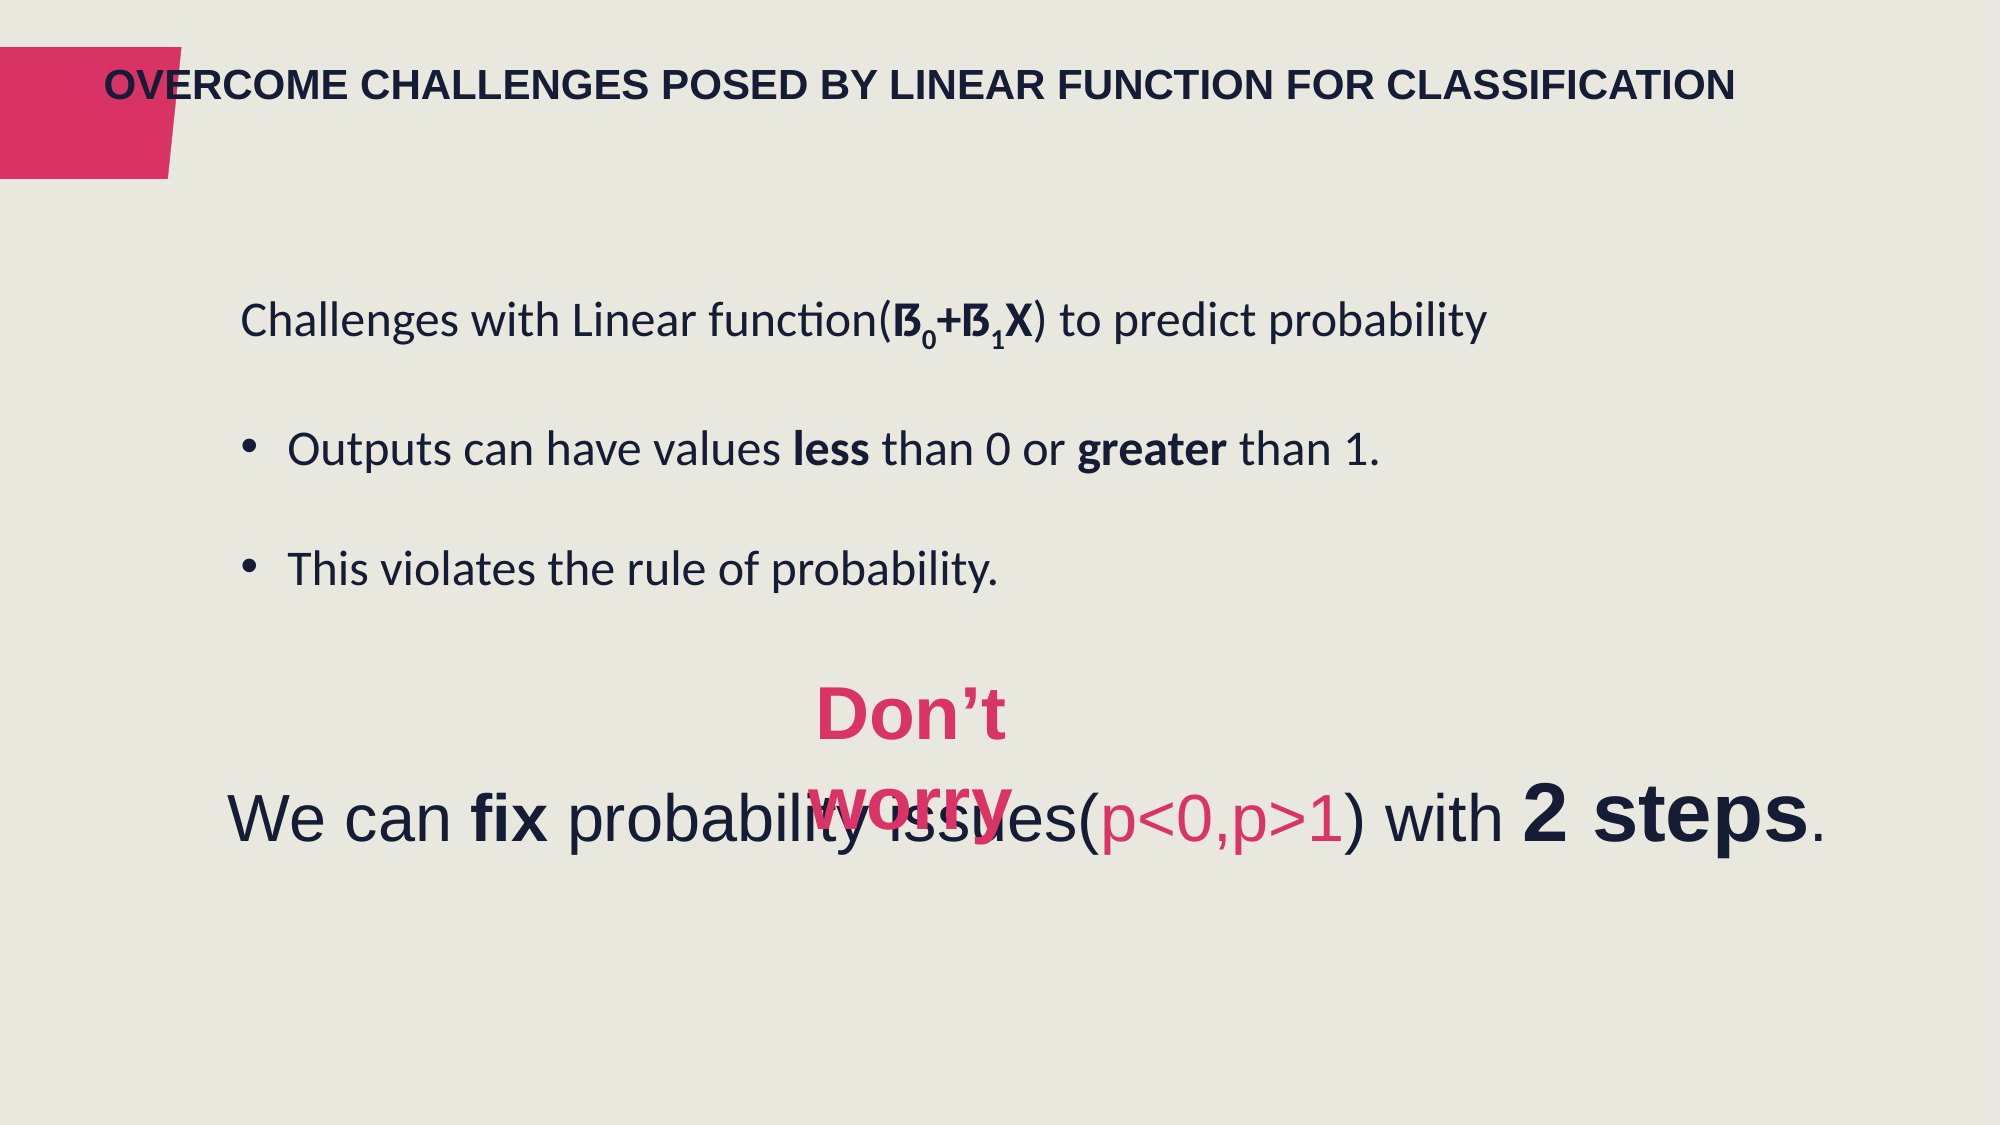

# OVERCOME CHALLENGES POSED BY LINEAR FUNCTION FOR CLASSIFICATION
Challenges with Linear function(ẞ0+ẞ1X) to predict probability

Outputs can have values less than 0 or greater than 1.

This violates the rule of probability.
Don’t worry
We can fix probability issues(p<0,p>1) with 2 steps.